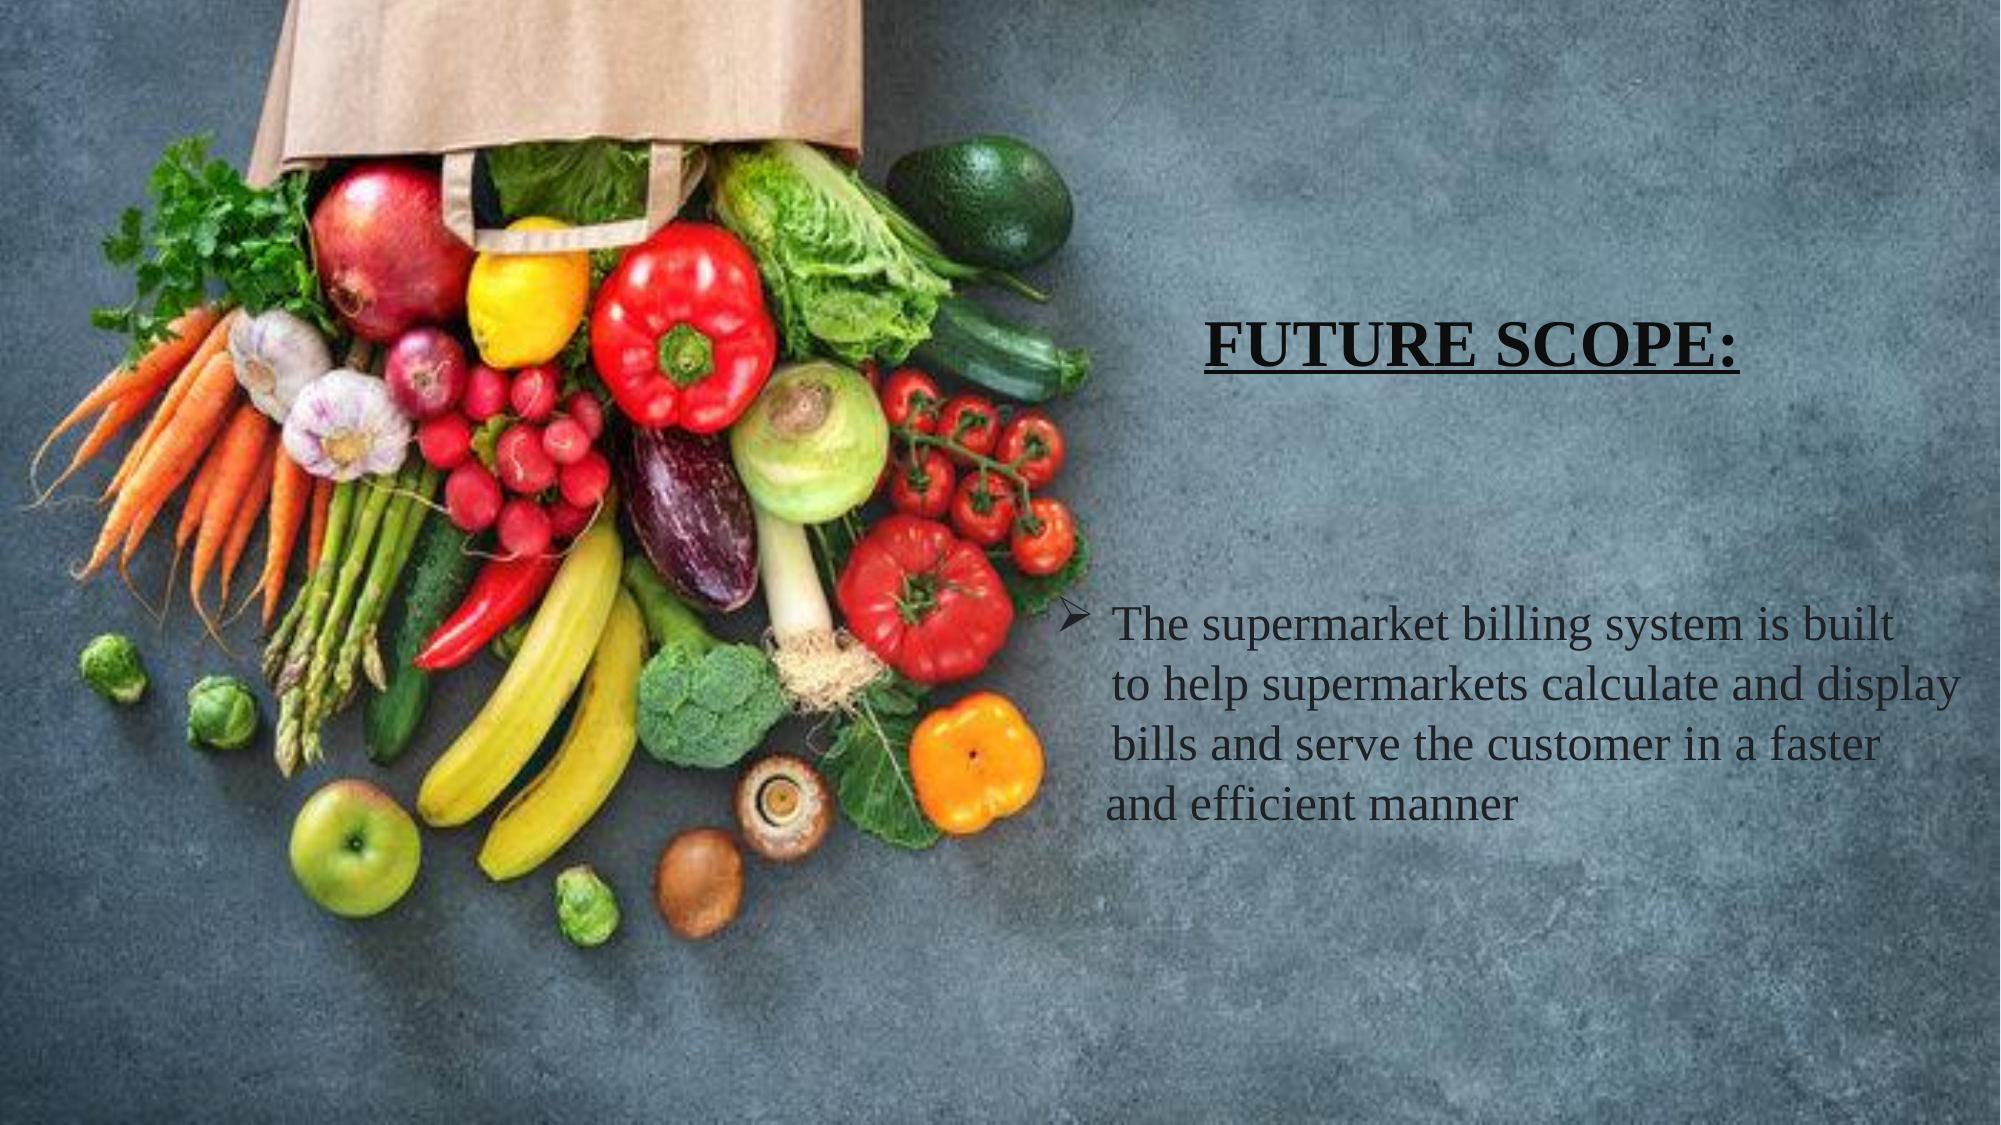

FUTURE SCOPE:
The supermarket billing system is built to help supermarkets calculate and display bills and serve the customer in a faster
    and efficient manner